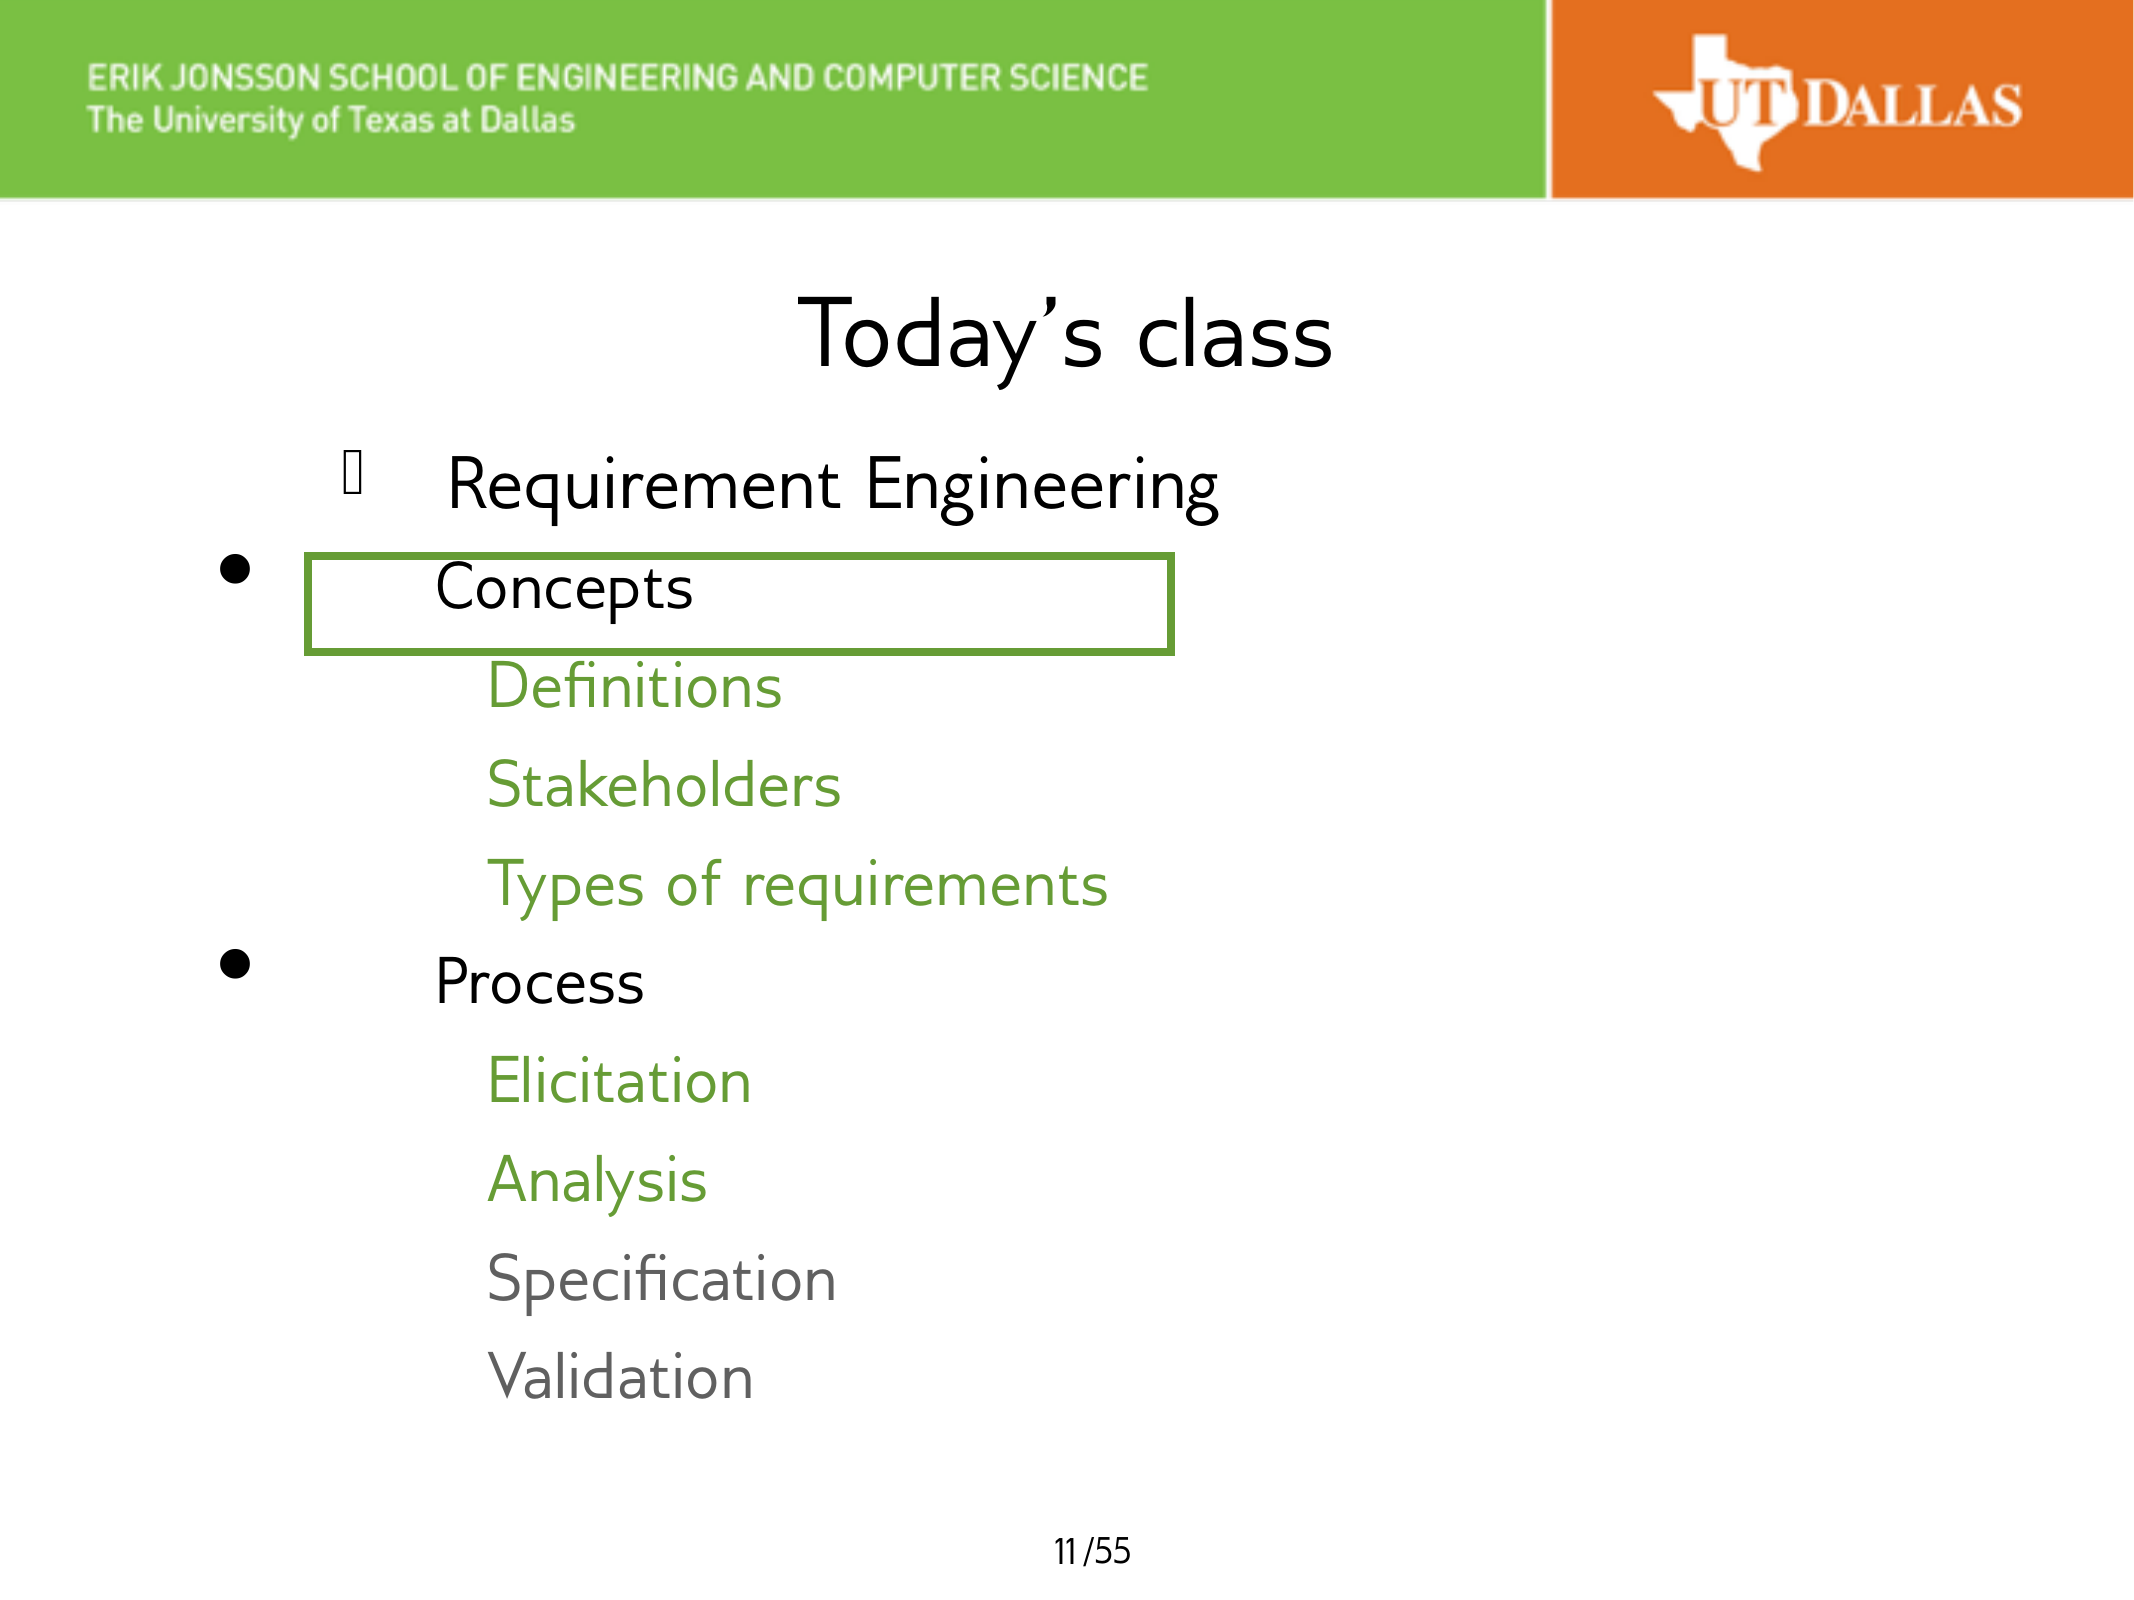

# Today’s class
Requirement Engineering
Concepts
Definitions
Stakeholders
Types of requirements
Process
Elicitation
Analysis
Specification
Validation

11